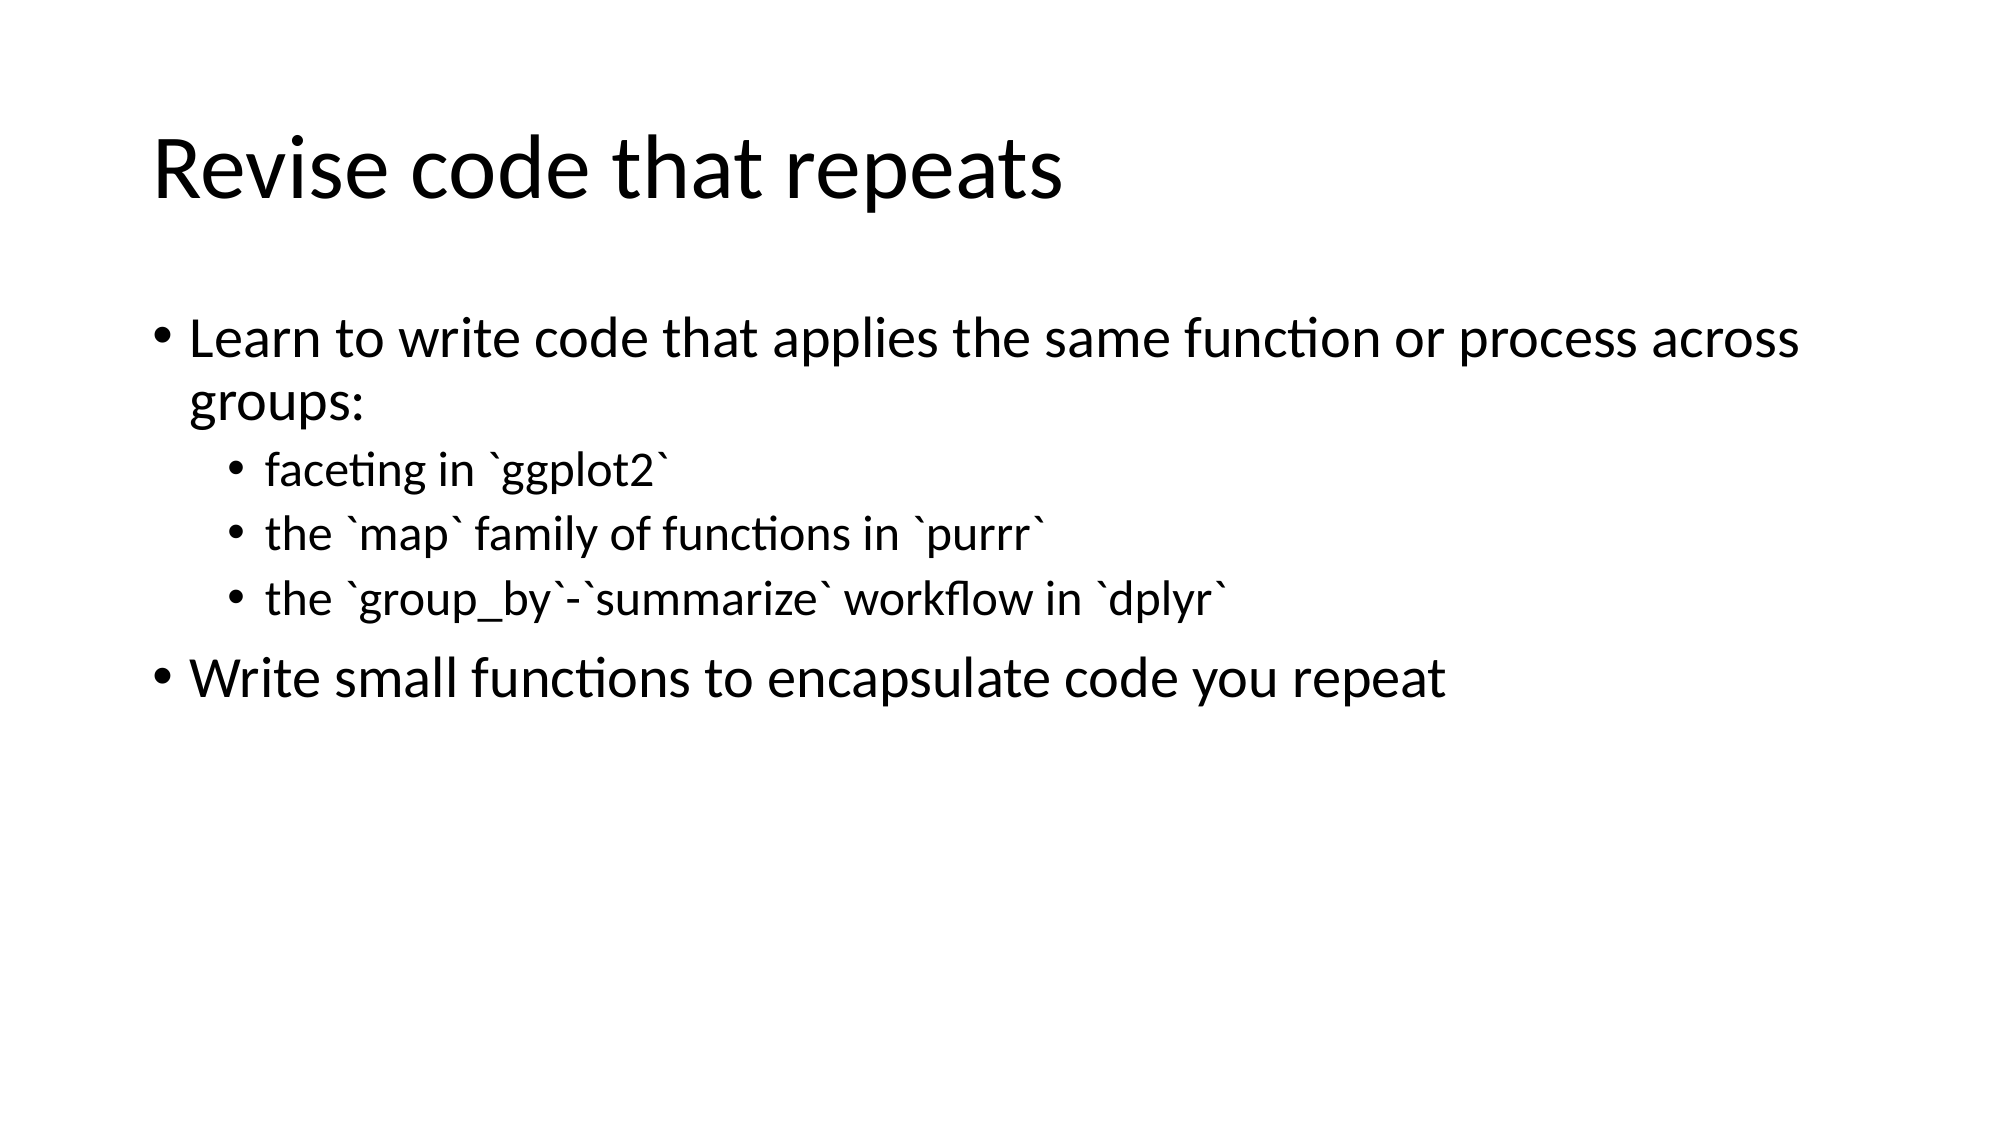

# Revise code that repeats
Learn to write code that applies the same function or process across groups:
faceting in `ggplot2`
the `map` family of functions in `purrr`
the `group_by`-`summarize` workflow in `dplyr`
Write small functions to encapsulate code you repeat